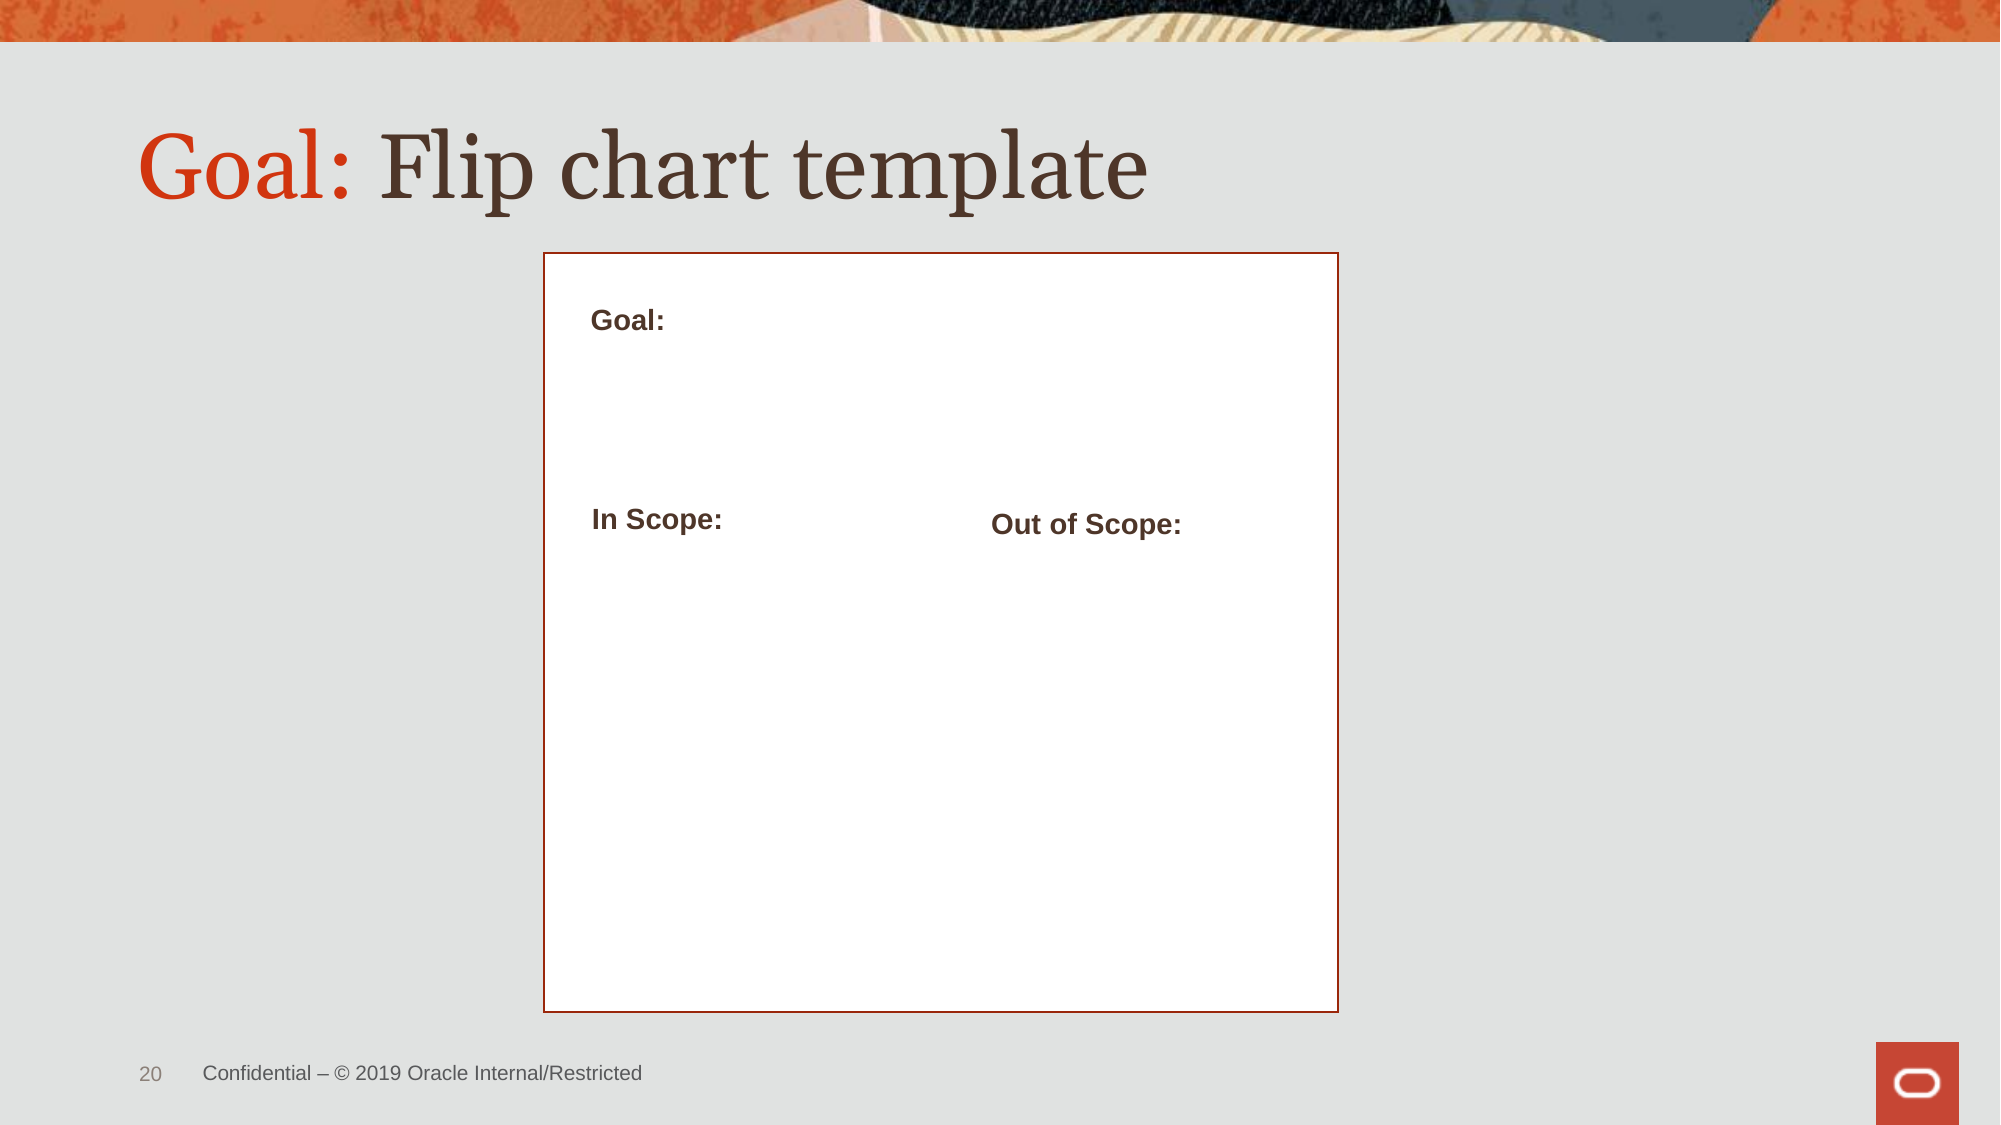

# Goal: Flip chart template

Goal:

In Scope:

Out of Scope:

20
Confidential – © 2019 Oracle Internal/Restricted